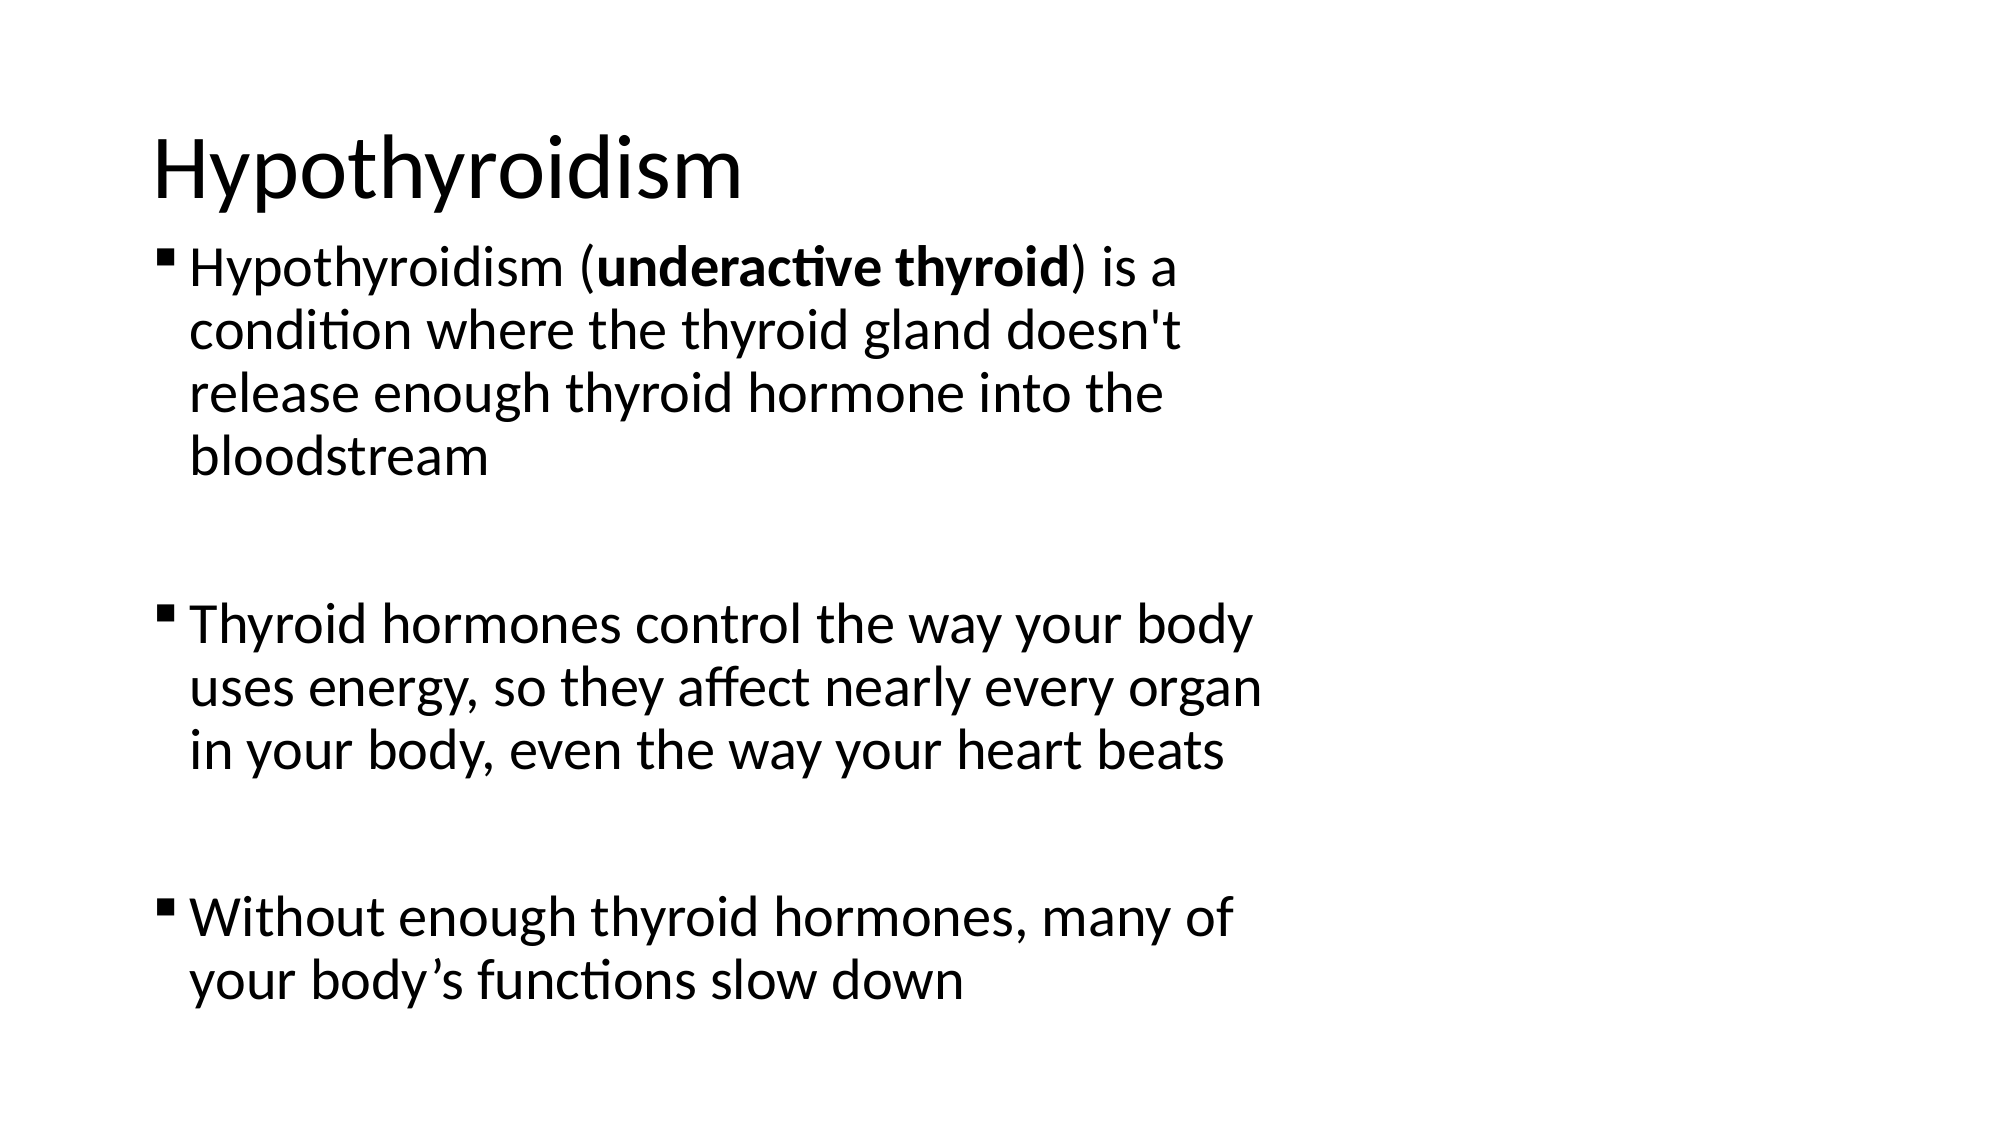

# Hypothyroidism
Hypothyroidism (underactive thyroid) is a condition where the thyroid gland doesn't release enough thyroid hormone into the bloodstream

Thyroid hormones control the way your body uses energy, so they affect nearly every organ in your body, even the way your heart beats

Without enough thyroid hormones, many of your body’s functions slow down